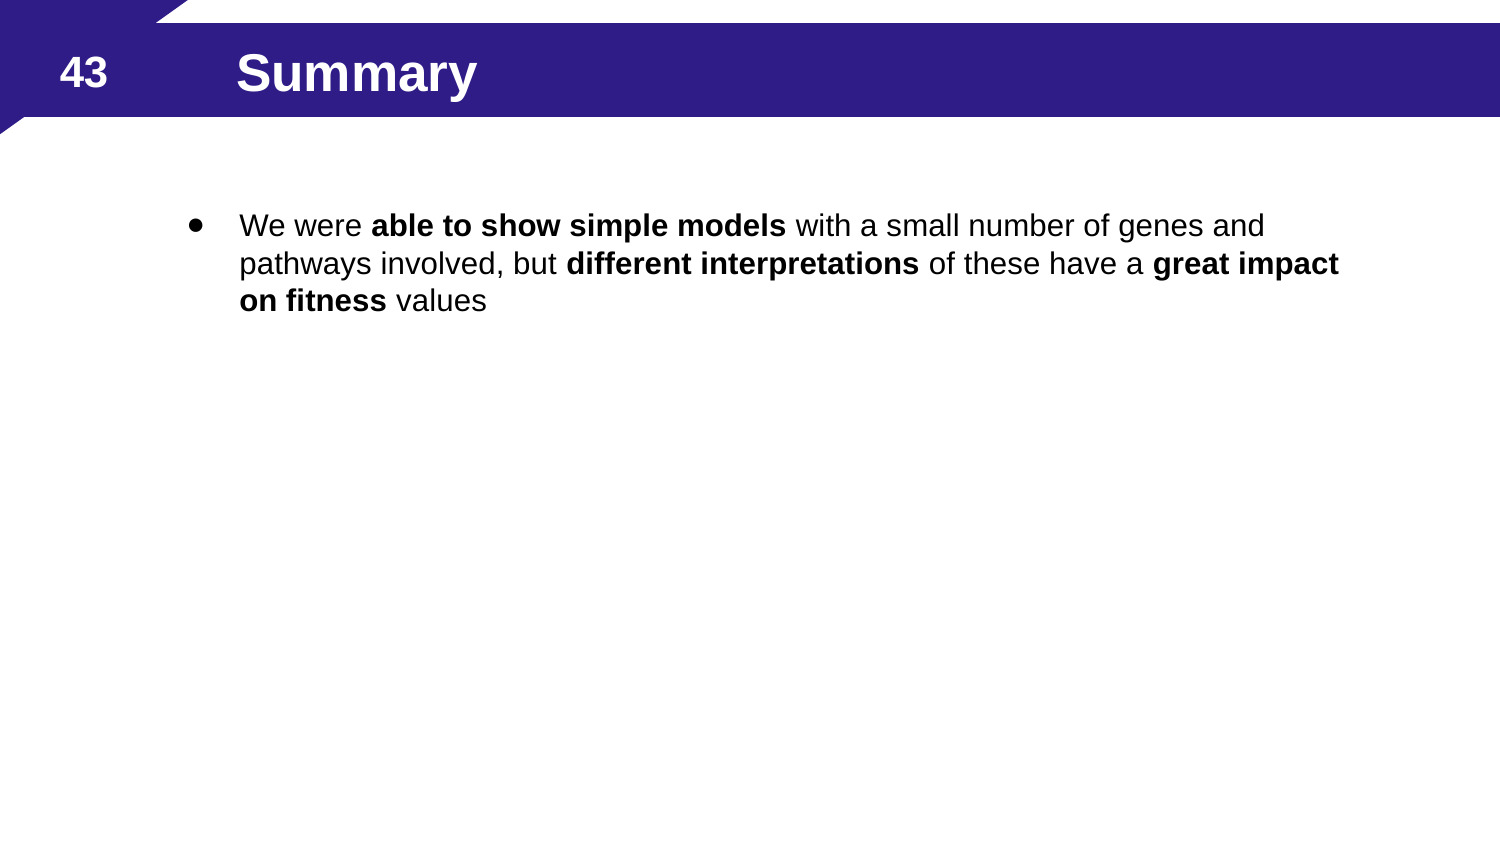

# Summary
43
We were able to show simple models with a small number of genes and pathways involved, but different interpretations of these have a great impact on fitness values